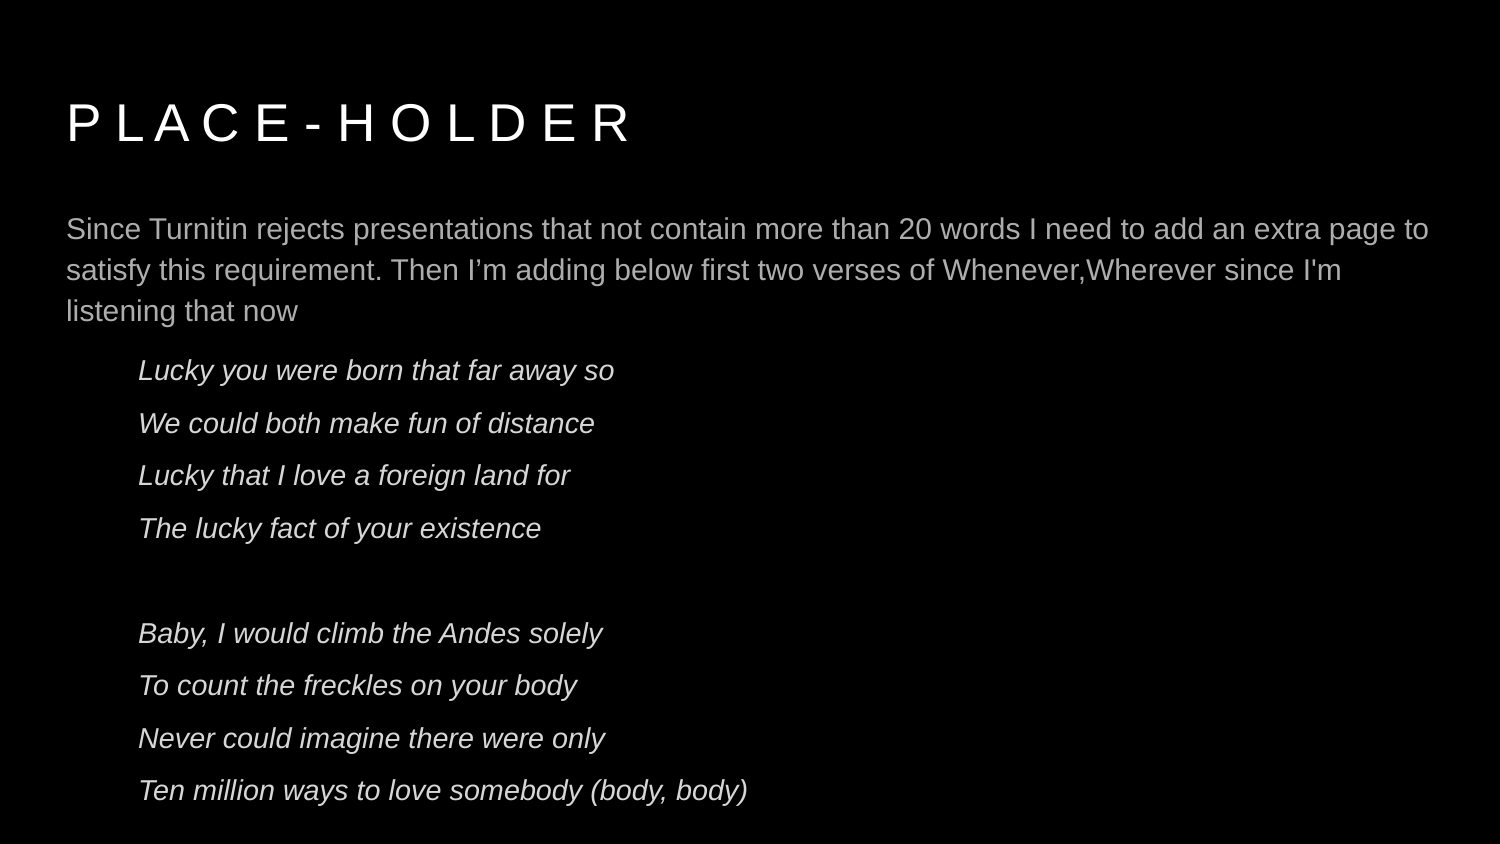

# P L A C E - H O L D E R
Since Turnitin rejects presentations that not contain more than 20 words I need to add an extra page to satisfy this requirement. Then I’m adding below first two verses of Whenever,Wherever since I'm listening that now
Lucky you were born that far away so
We could both make fun of distance
Lucky that I love a foreign land for
The lucky fact of your existence

Baby, I would climb the Andes solely
To count the freckles on your body
Never could imagine there were only
Ten million ways to love somebody (body, body)